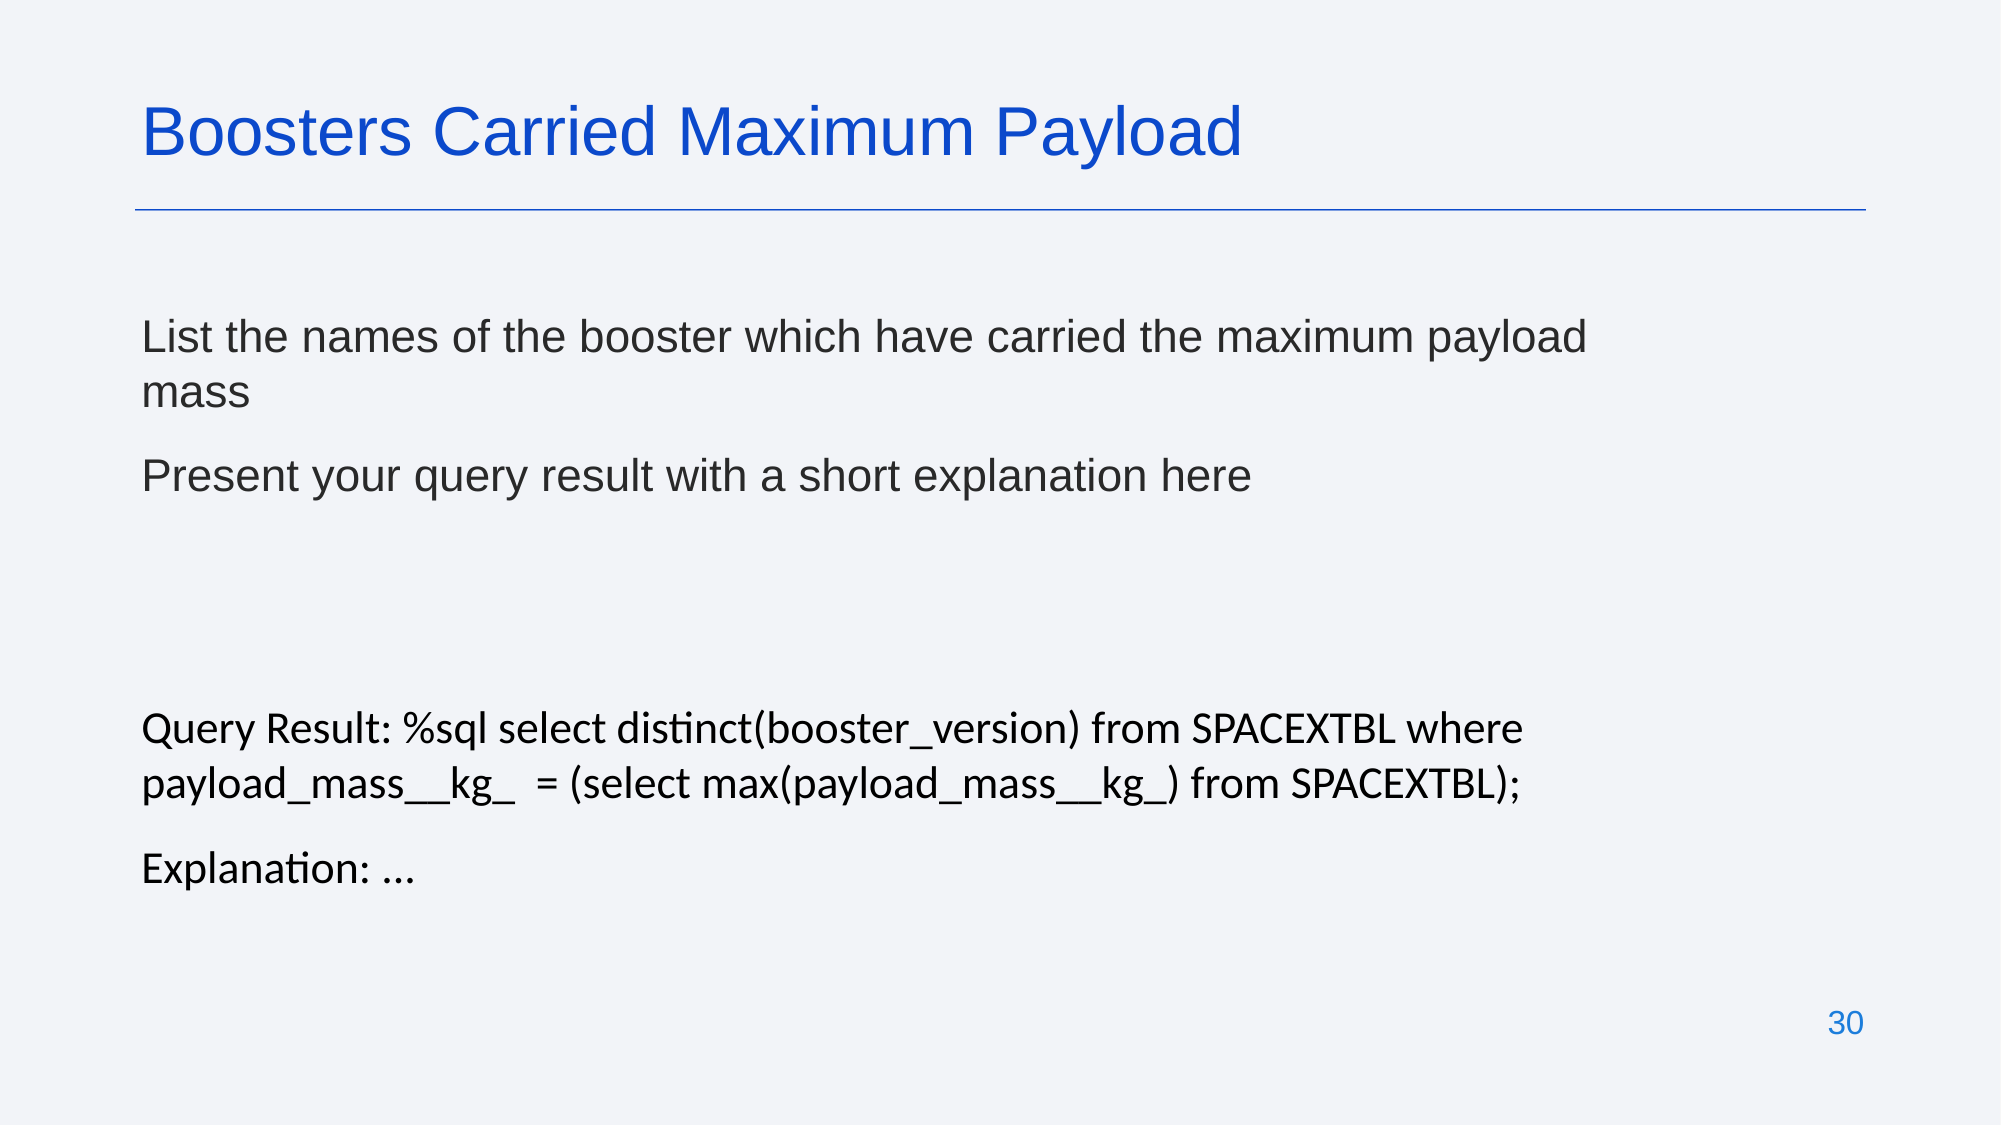

Boosters Carried Maximum Payload
List the names of the booster which have carried the maximum payload mass
Present your query result with a short explanation here

Query Result: %sql select distinct(booster_version) from SPACEXTBL where payload_mass__kg_  = (select max(payload_mass__kg_) from SPACEXTBL);
Explanation: ...
30